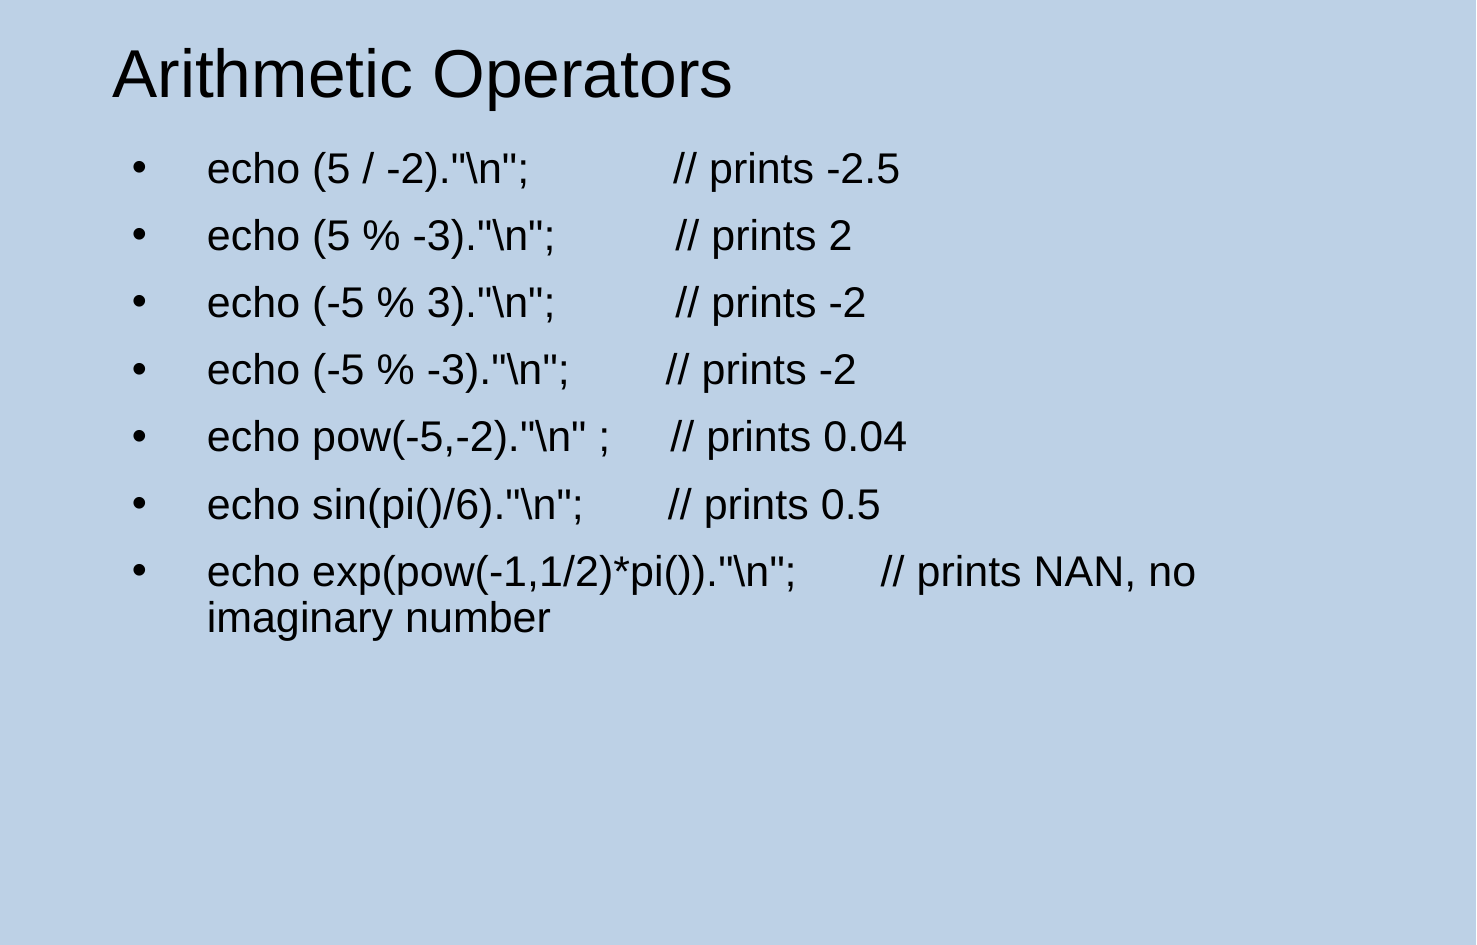

Arithmetic Operators
echo (5 / -2)."\n";            // prints -2.5
echo (5 % -3)."\n";          // prints 2
echo (-5 % 3)."\n";          // prints -2
echo (-5 % -3)."\n";        // prints -2
echo pow(-5,-2)."\n" ;     // prints 0.04
echo sin(pi()/6)."\n";       // prints 0.5
echo exp(pow(-1,1/2)*pi())."\n";       // prints NAN, no imaginary number